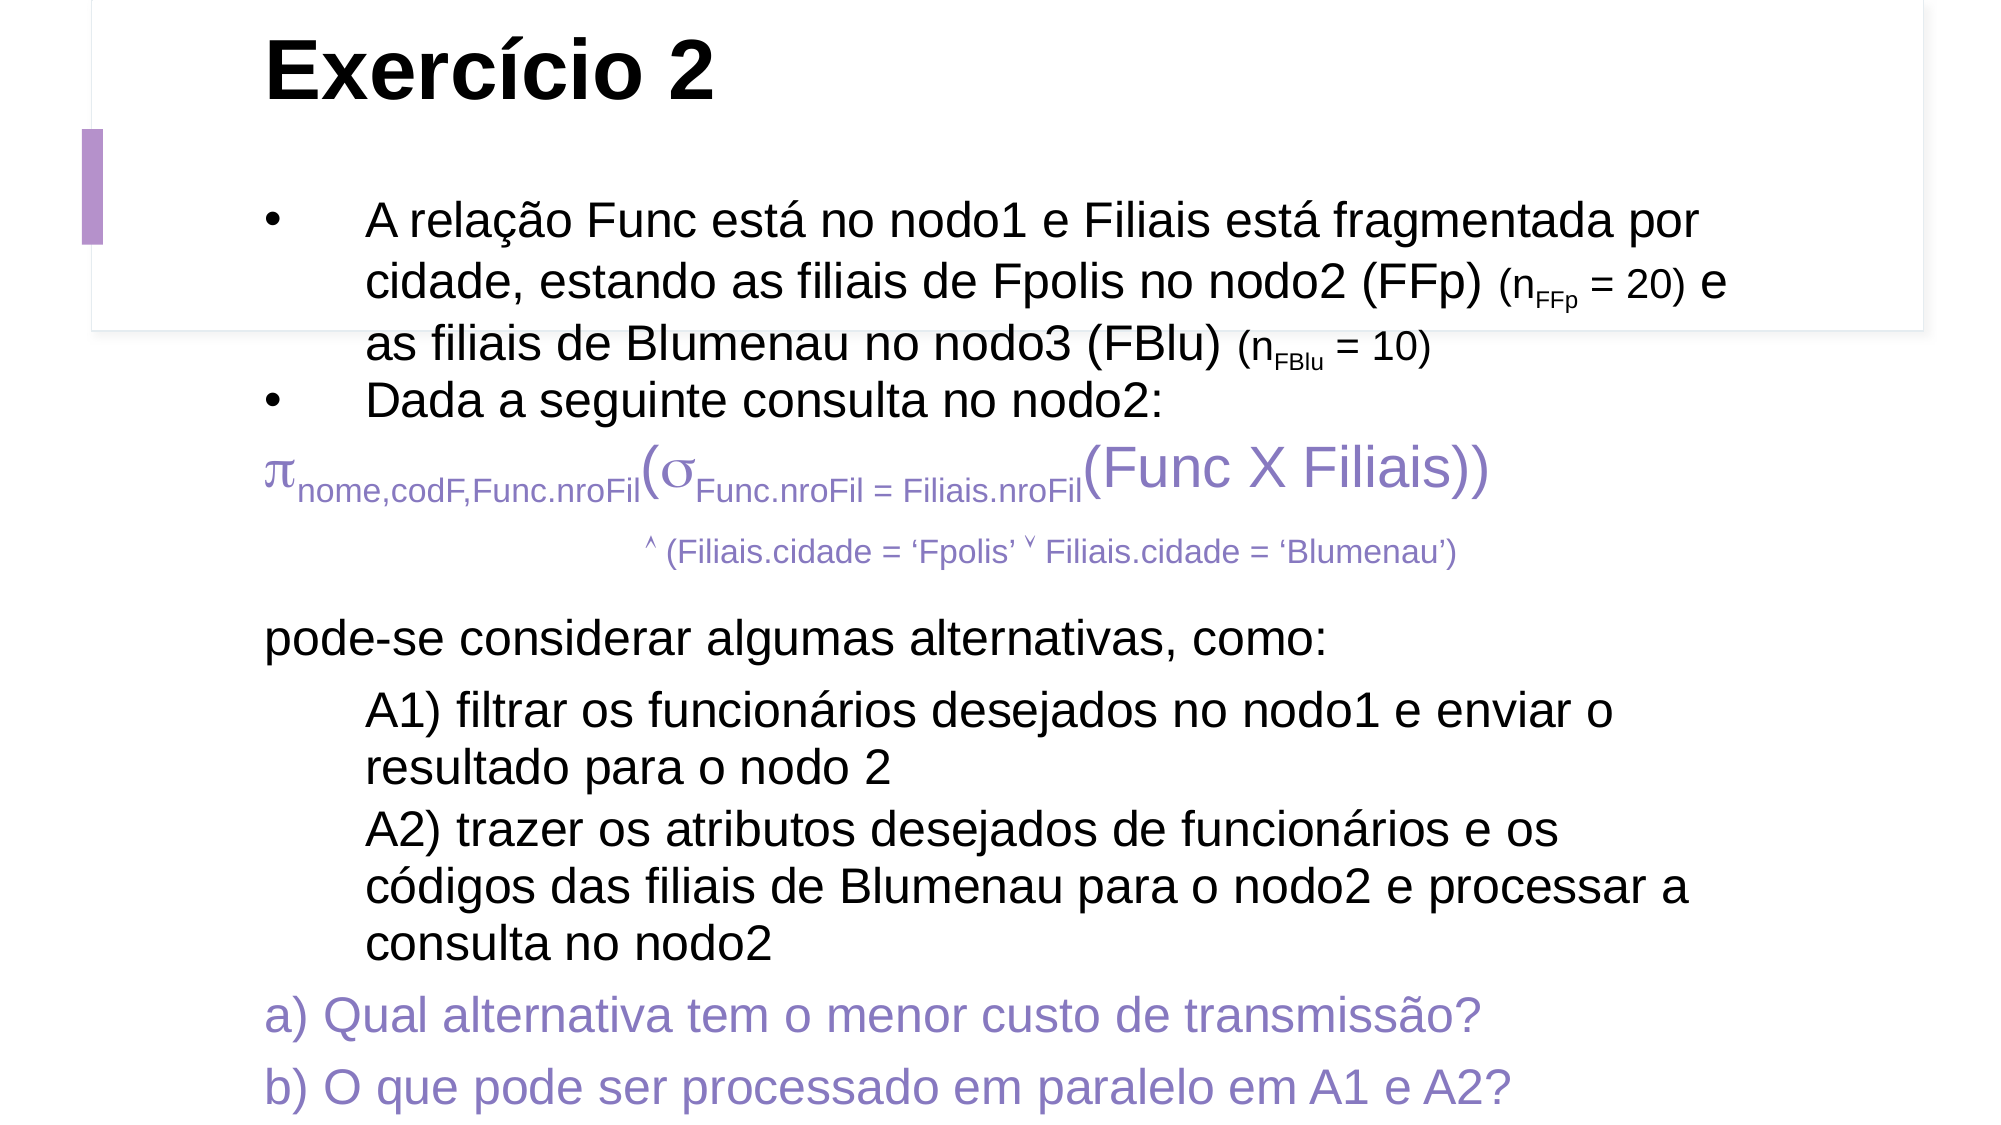

# Exercício 2
A relação Func está no nodo1 e Filiais está fragmentada por cidade, estando as filiais de Fpolis no nodo2 (FFp) (nFFp = 20) e as filiais de Blumenau no nodo3 (FBlu) (nFBlu = 10)
Dada a seguinte consulta no nodo2:
πnome,codF,Func.nroFil(σFunc.nroFil = Filiais.nroFil(Func X Filiais))
                                        ∧ (Filiais.cidade = ‘Fpolis’ ∨ Filiais.cidade = ‘Blumenau’)
pode-se considerar algumas alternativas, como:
	A1) filtrar os funcionários desejados no nodo1 e enviar o resultado para o nodo 2
	A2) trazer os atributos desejados de funcionários e os códigos das filiais de Blumenau para o nodo2 e processar a consulta no nodo2
a) Qual alternativa tem o menor custo de transmissão?
b) O que pode ser processado em paralelo em A1 e A2?